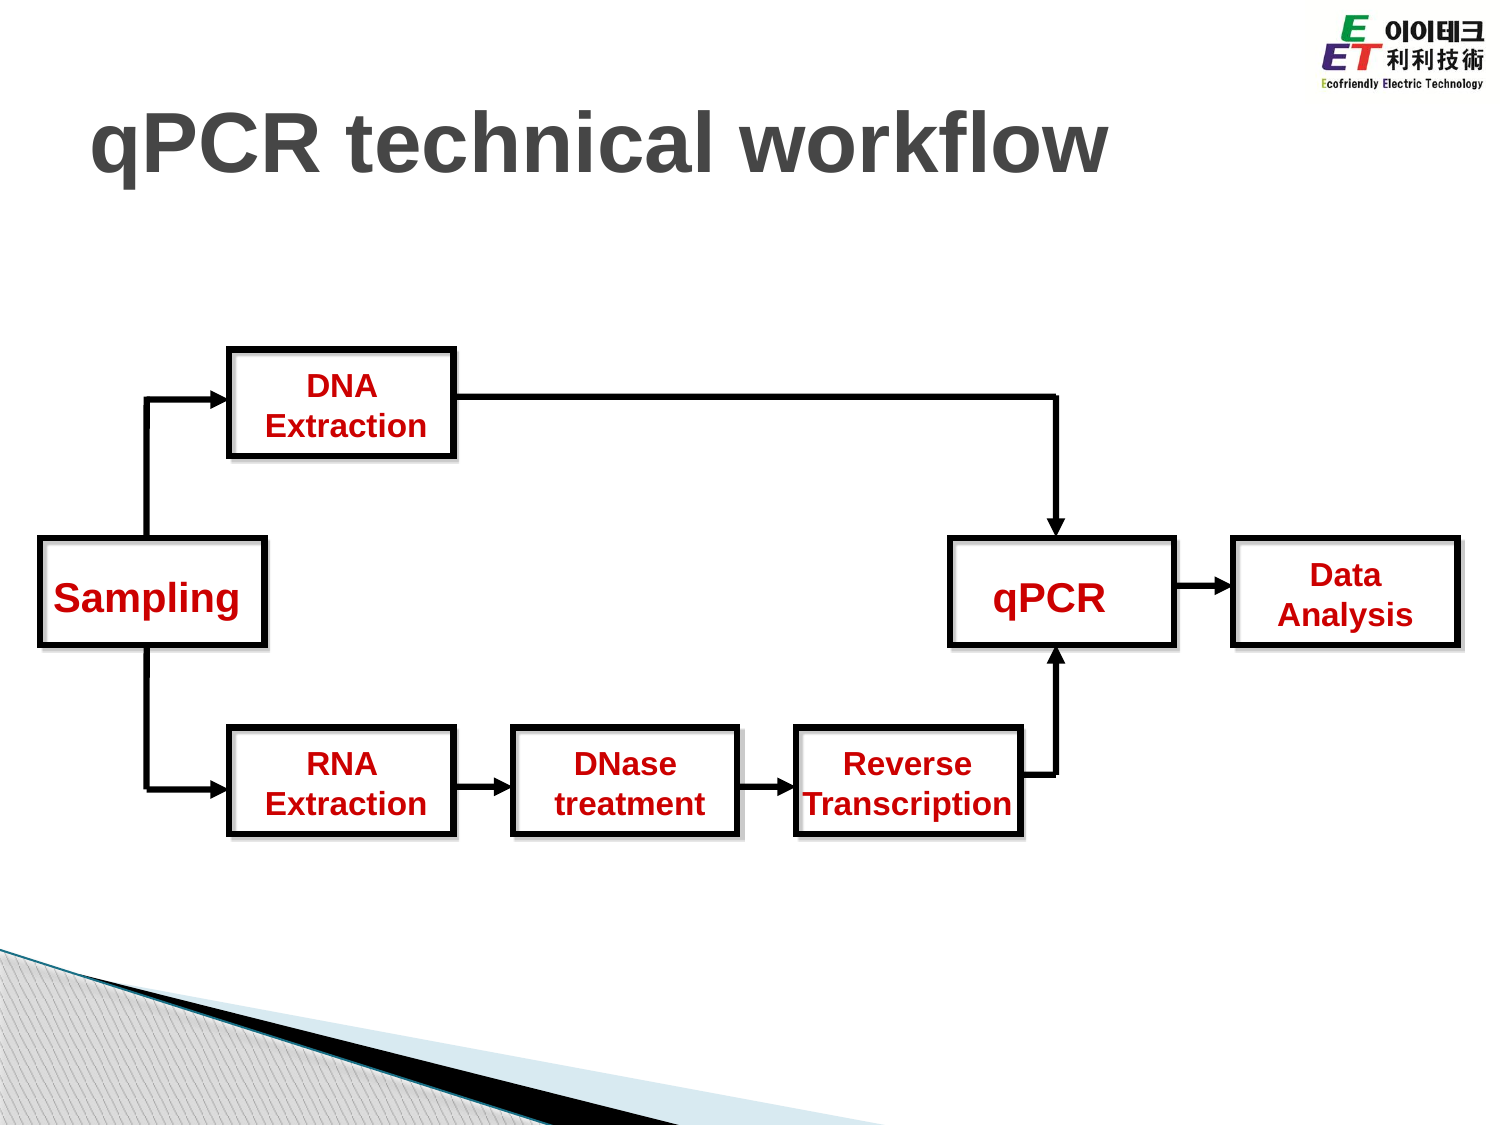

qPCR technical workflow

DNA
Extraction

Data
Analysis
qPCR
Sampling

RNA
Extraction
DNase
treatment
Reverse
Transcription